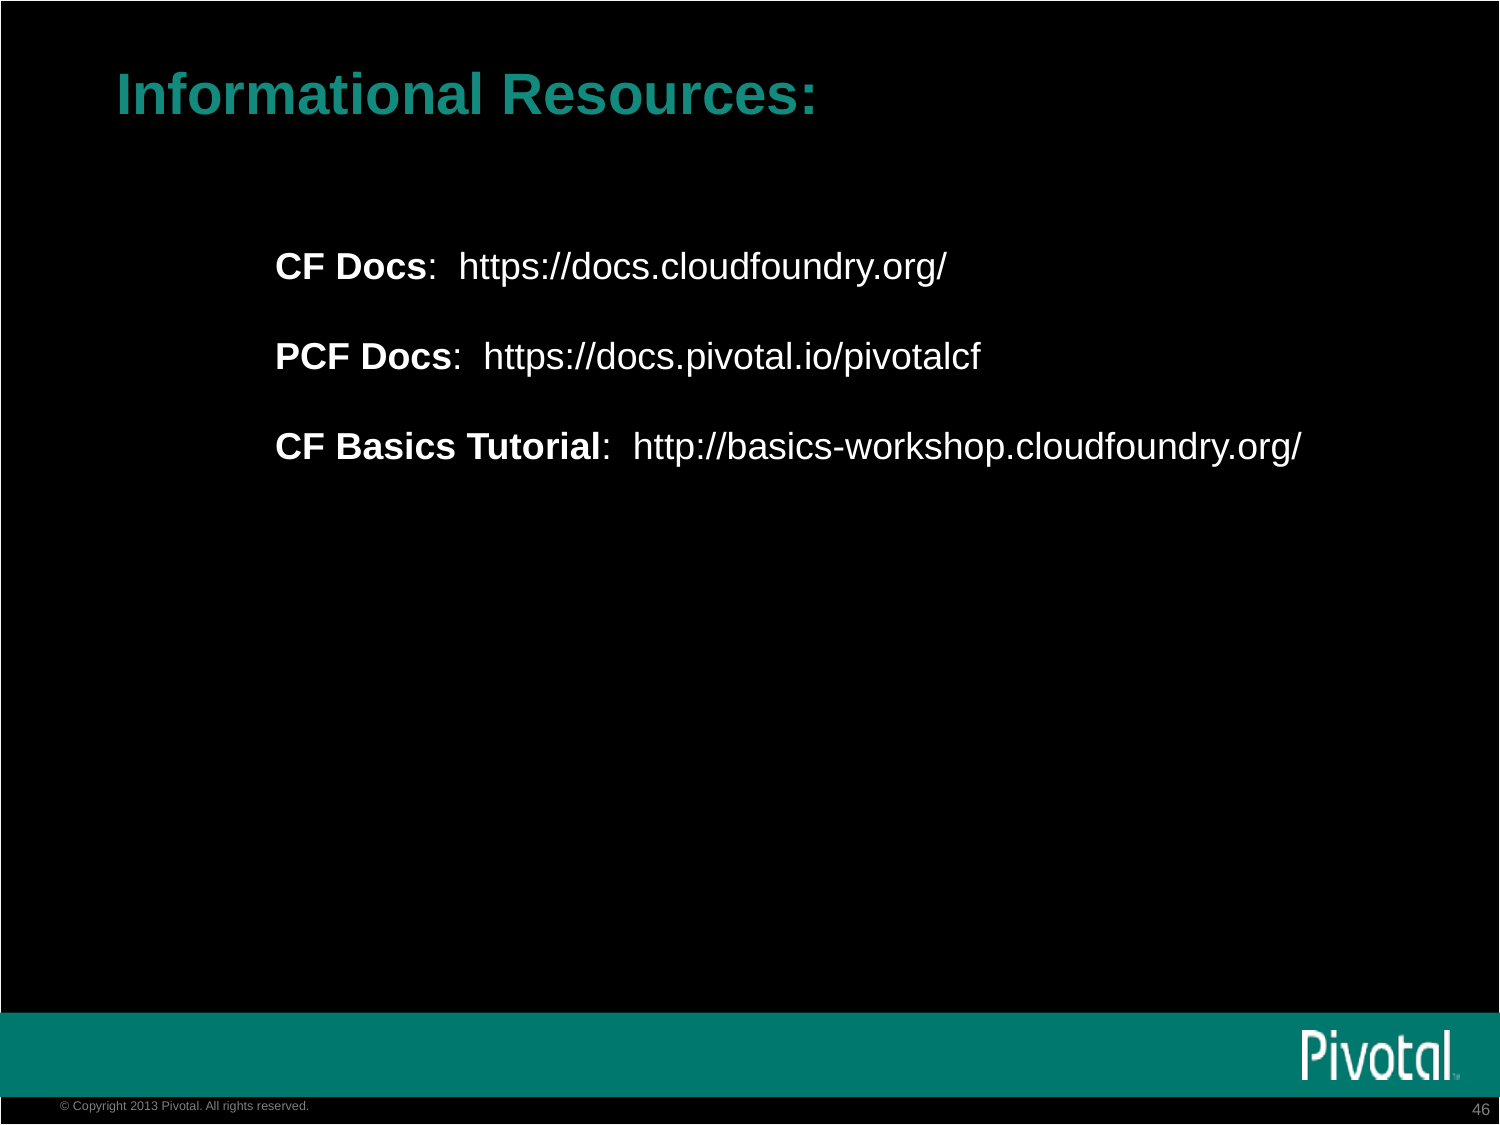

Informational Resources:

CF Docs:  https://docs.cloudfoundry.org/

PCF Docs:  https://docs.pivotal.io/pivotalcf

CF Basics Tutorial:  http://basics-workshop.cloudfoundry.org/